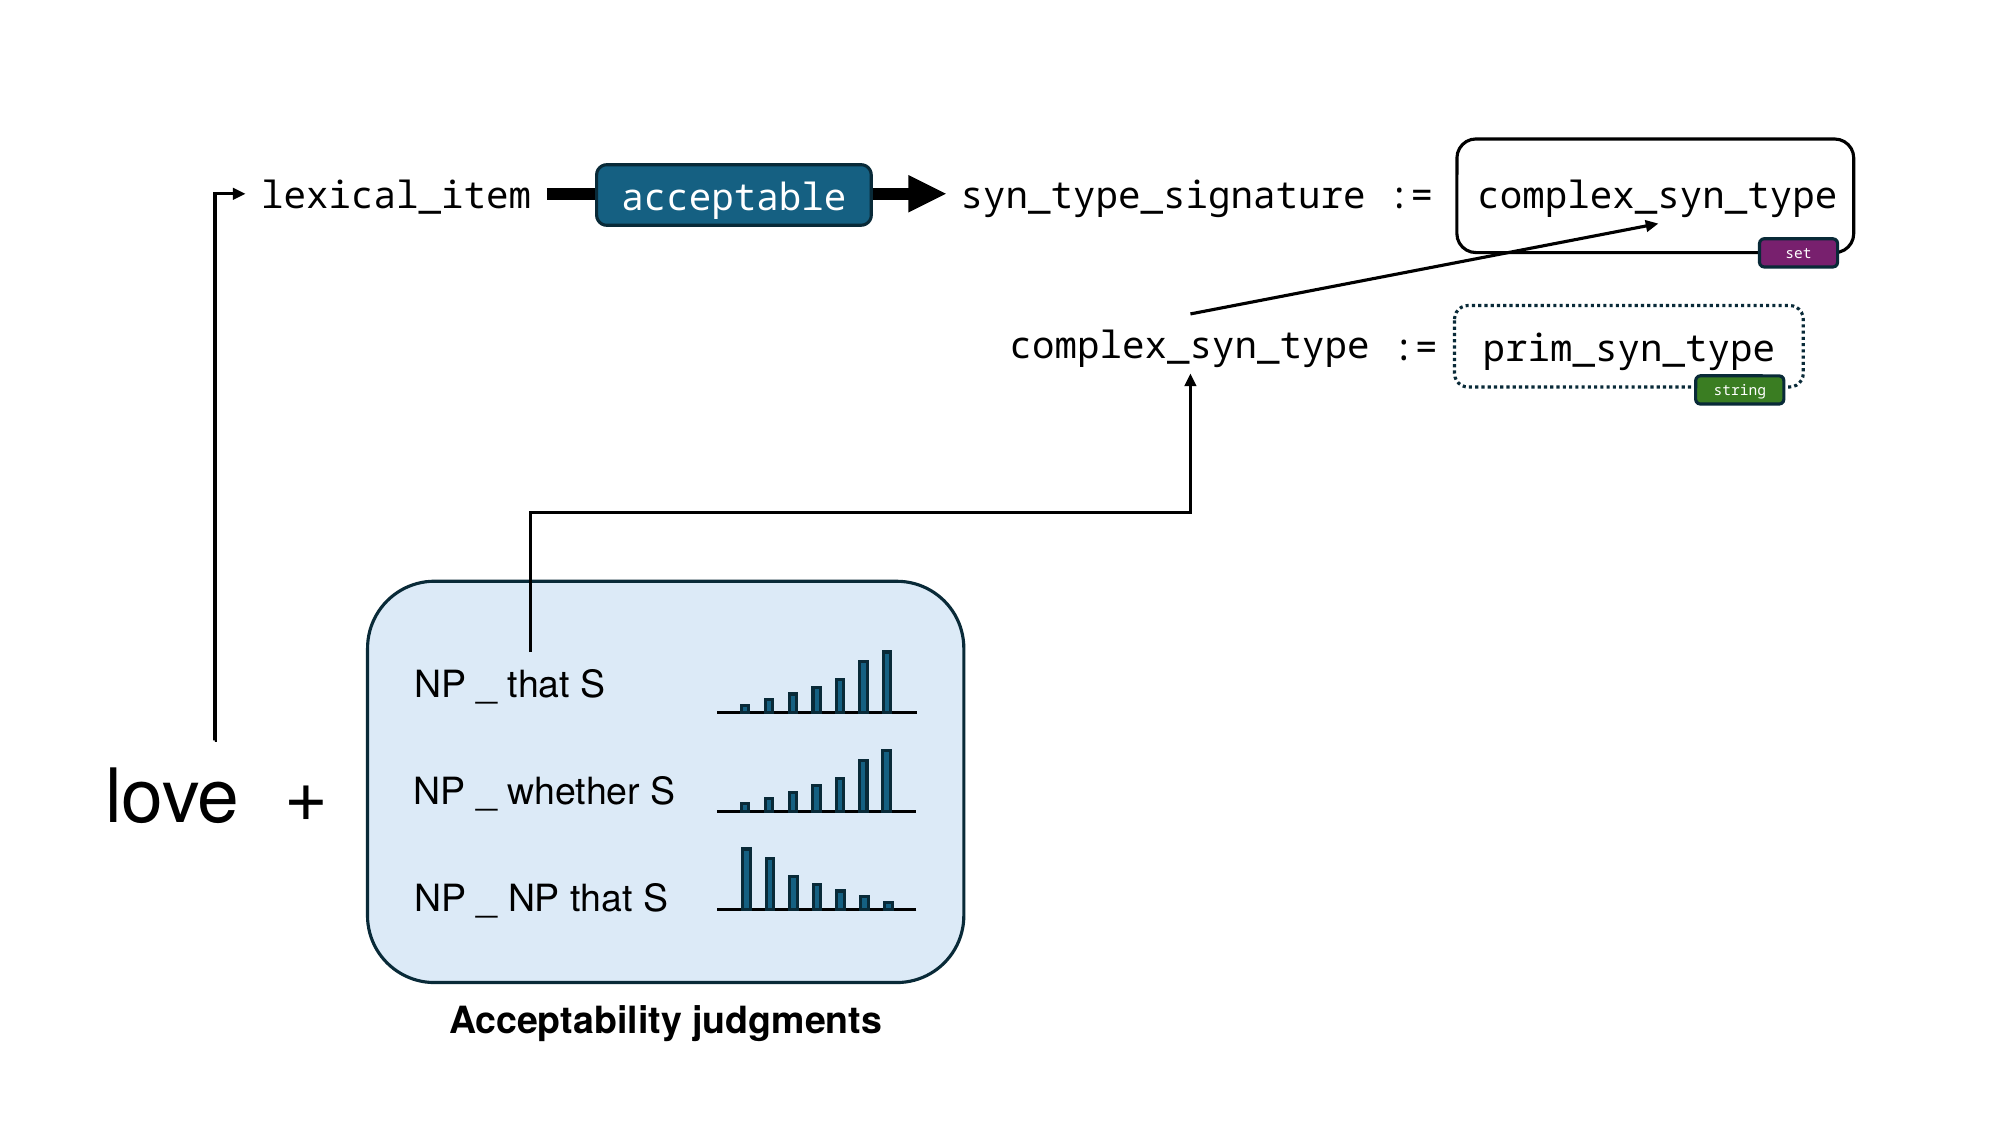

syn_type_signature :=
complex_syn_type
set
lexical_item
acceptable
prim_syn_type
string
complex_syn_type
:=  prim_syn_type*

NP _ that S
+

NP _ whether S

NP _ NP that S
Acceptability judgments
love